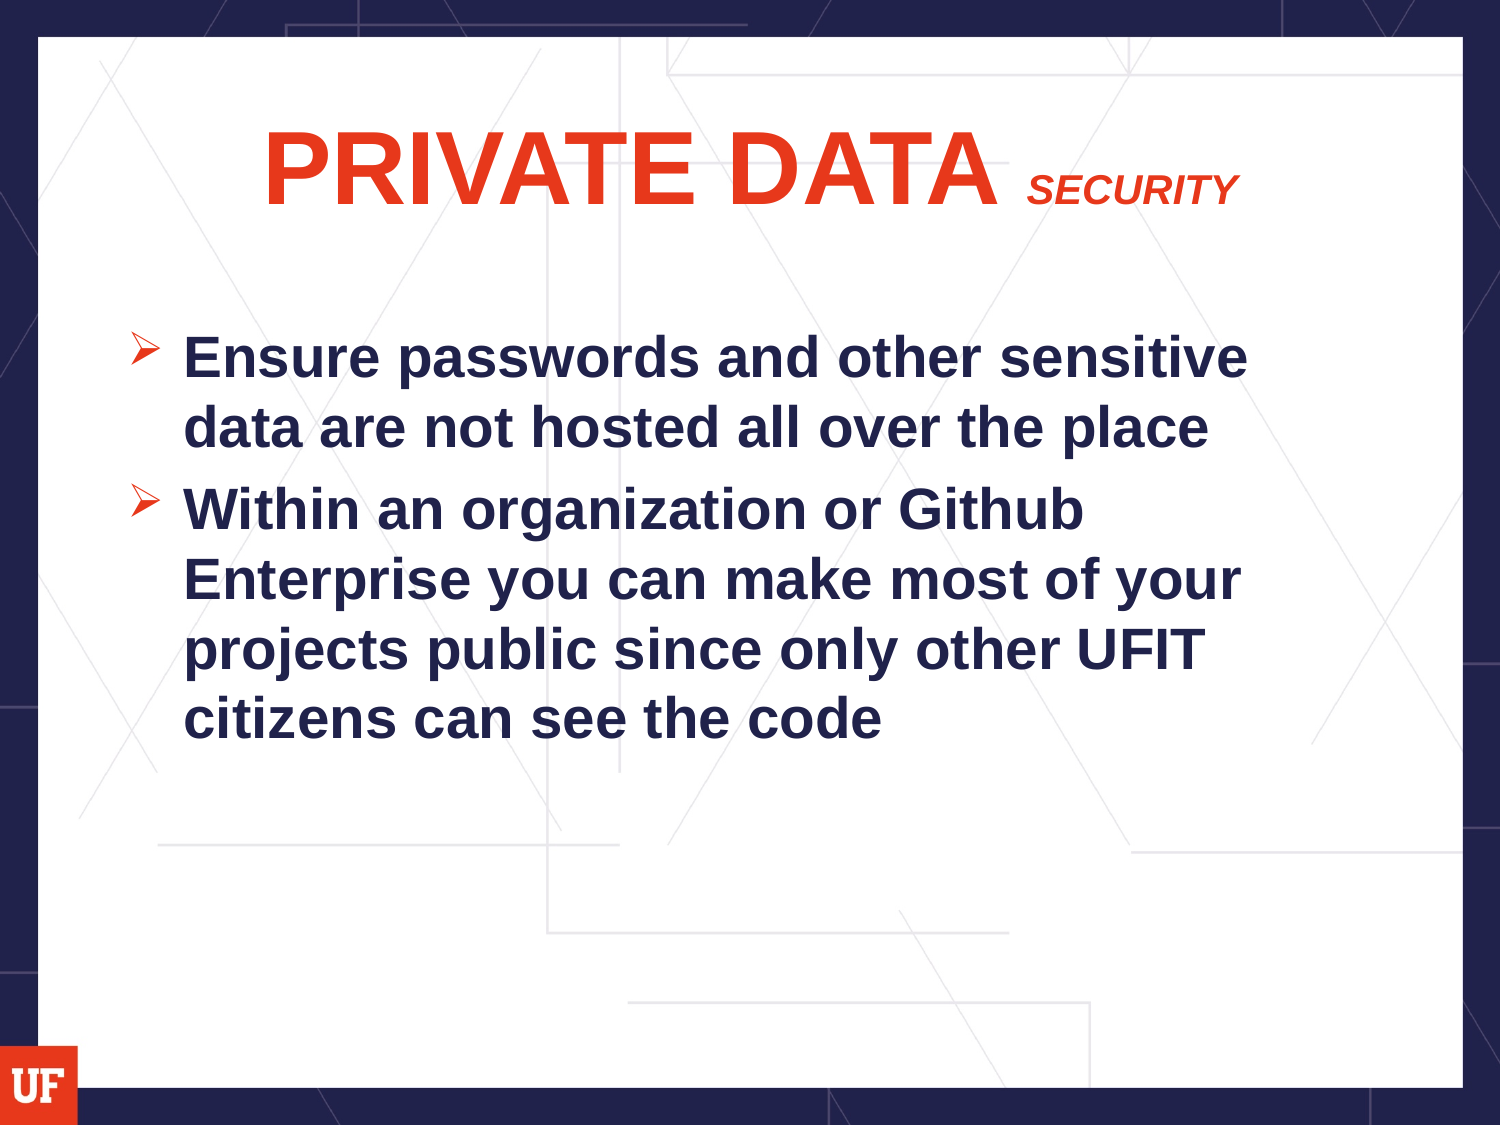

# PRIVATE DATA SECURITY
Ensure passwords and other sensitive data are not hosted all over the place
Within an organization or Github Enterprise you can make most of your projects public since only other UFIT citizens can see the code